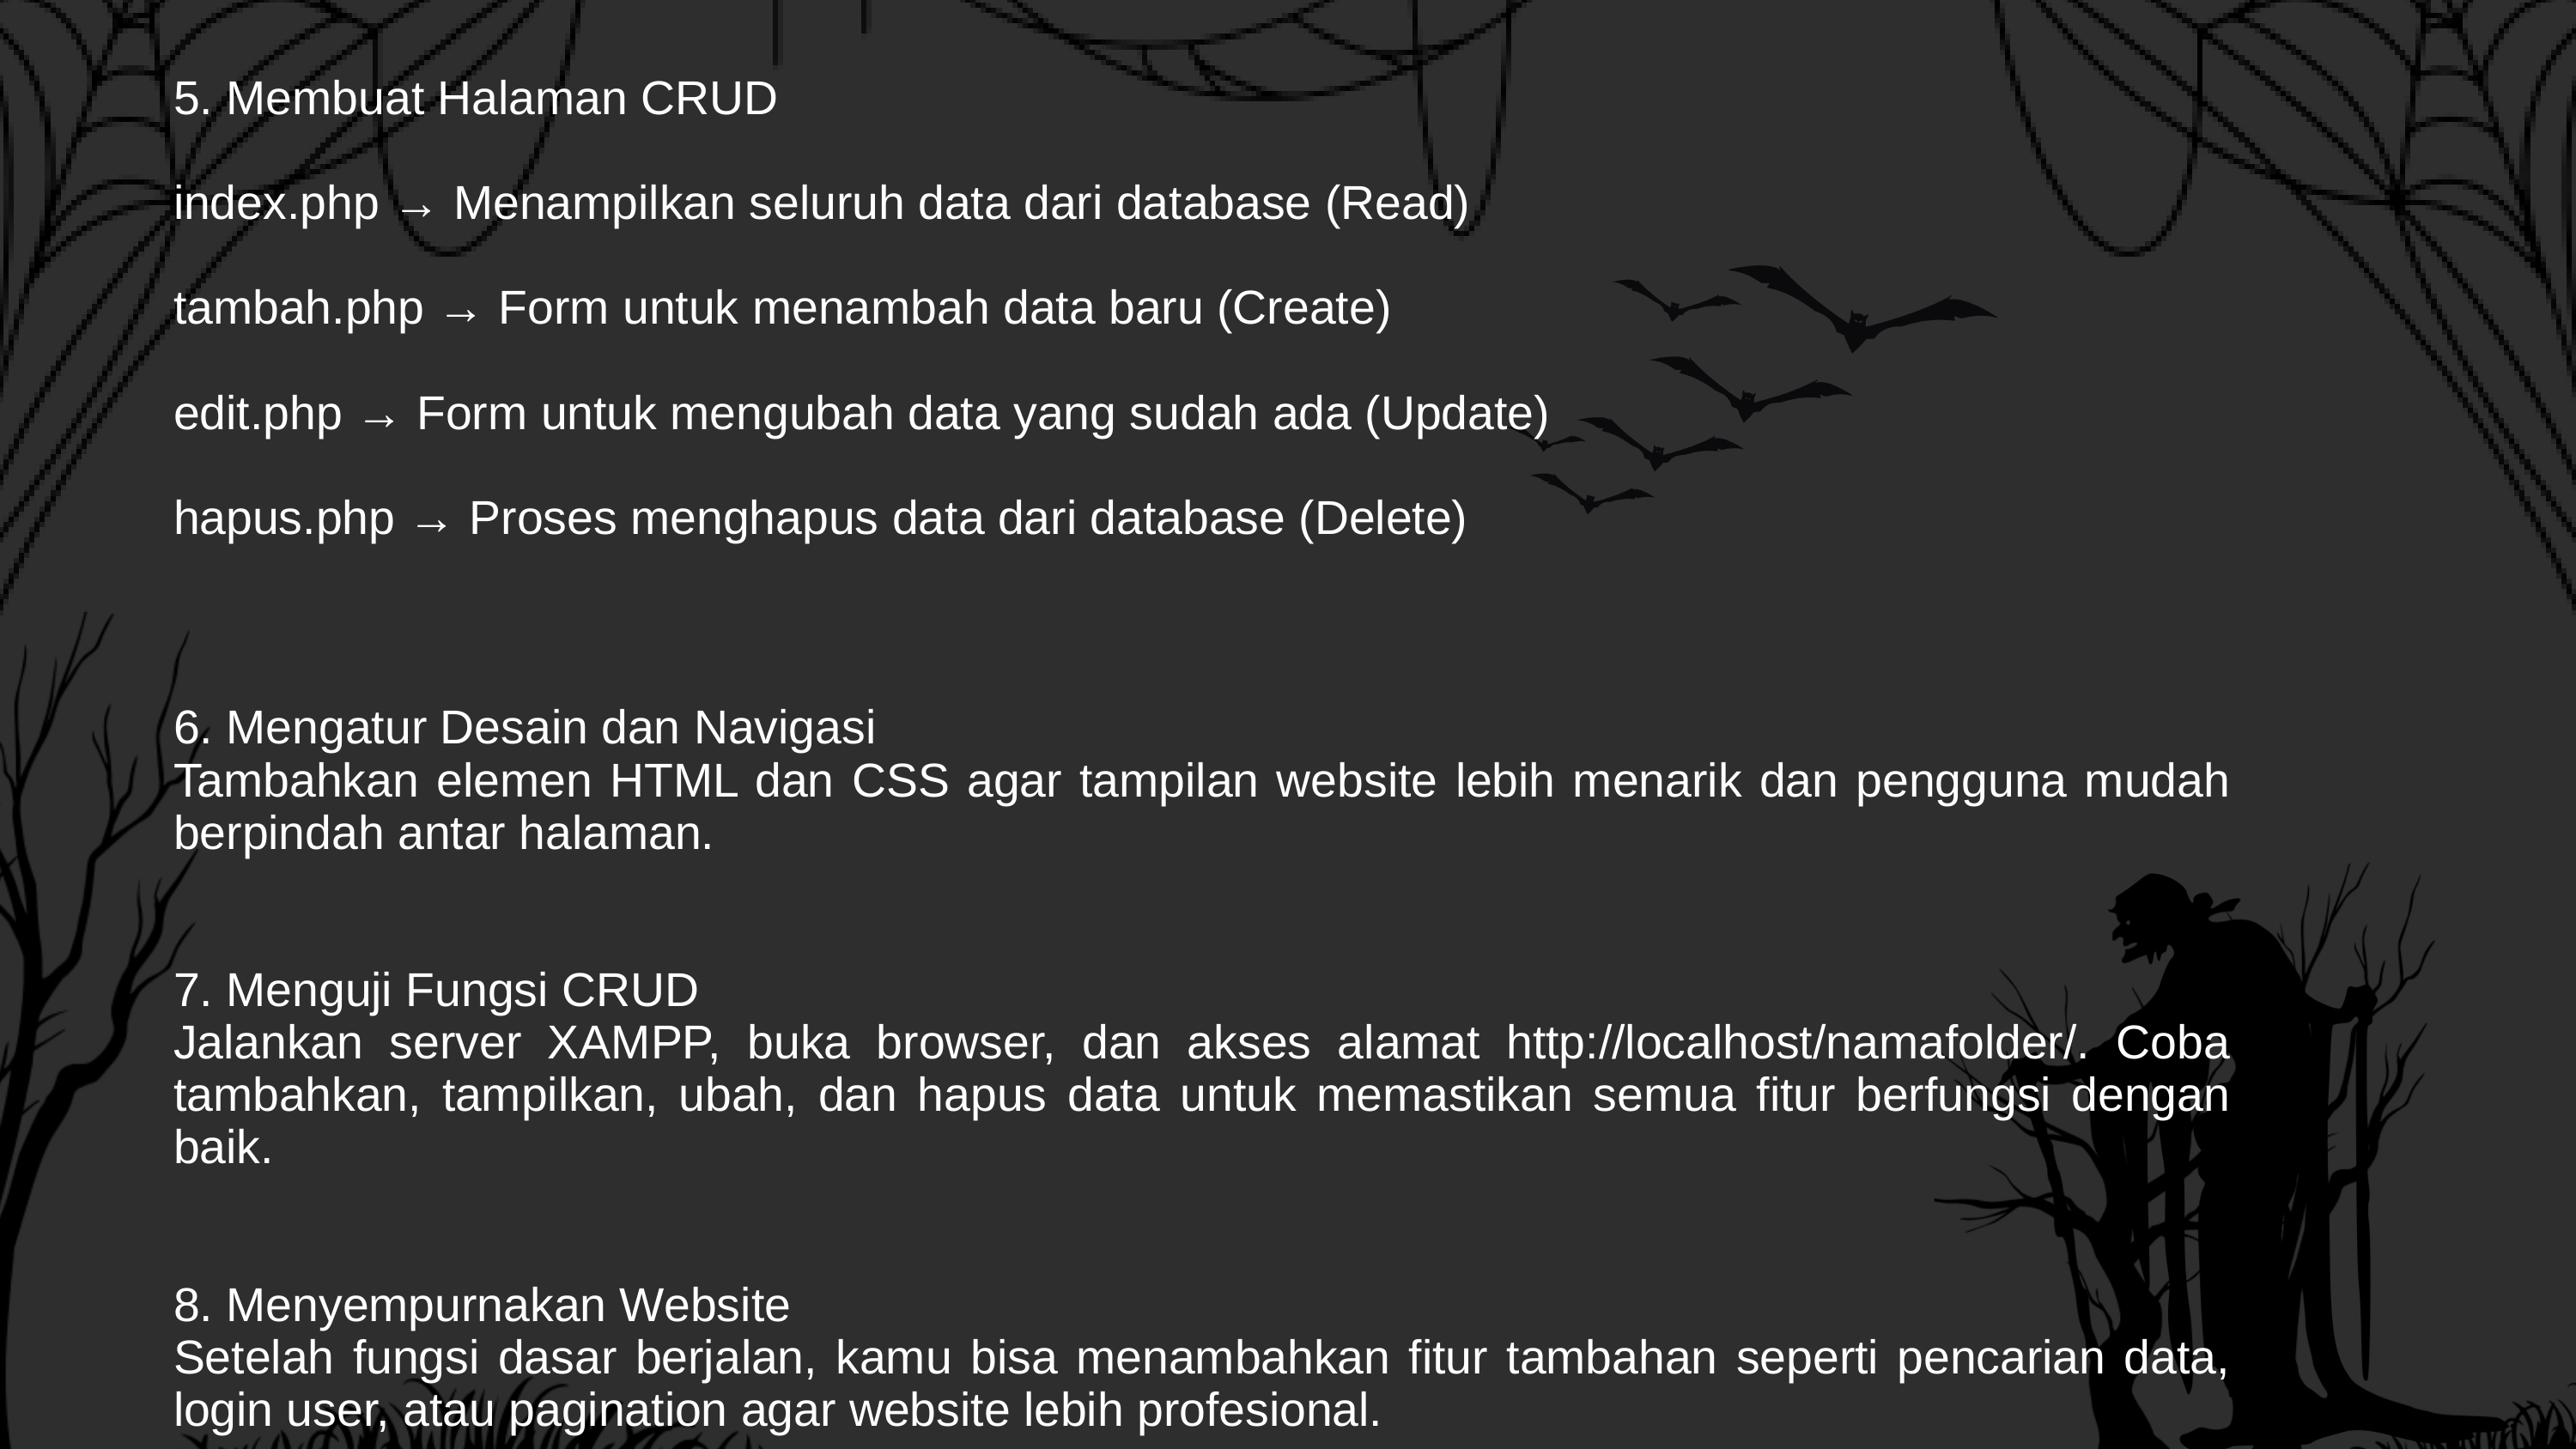

5. Membuat Halaman CRUD

index.php → Menampilkan seluruh data dari database (Read)

tambah.php → Form untuk menambah data baru (Create)

edit.php → Form untuk mengubah data yang sudah ada (Update)

hapus.php → Proses menghapus data dari database (Delete)

6. Mengatur Desain dan Navigasi
Tambahkan elemen HTML dan CSS agar tampilan website lebih menarik dan pengguna mudah berpindah antar halaman.

7. Menguji Fungsi CRUD
Jalankan server XAMPP, buka browser, dan akses alamat http://localhost/namafolder/. Coba tambahkan, tampilkan, ubah, dan hapus data untuk memastikan semua fitur berfungsi dengan baik.

8. Menyempurnakan Website
Setelah fungsi dasar berjalan, kamu bisa menambahkan fitur tambahan seperti pencarian data, login user, atau pagination agar website lebih profesional.